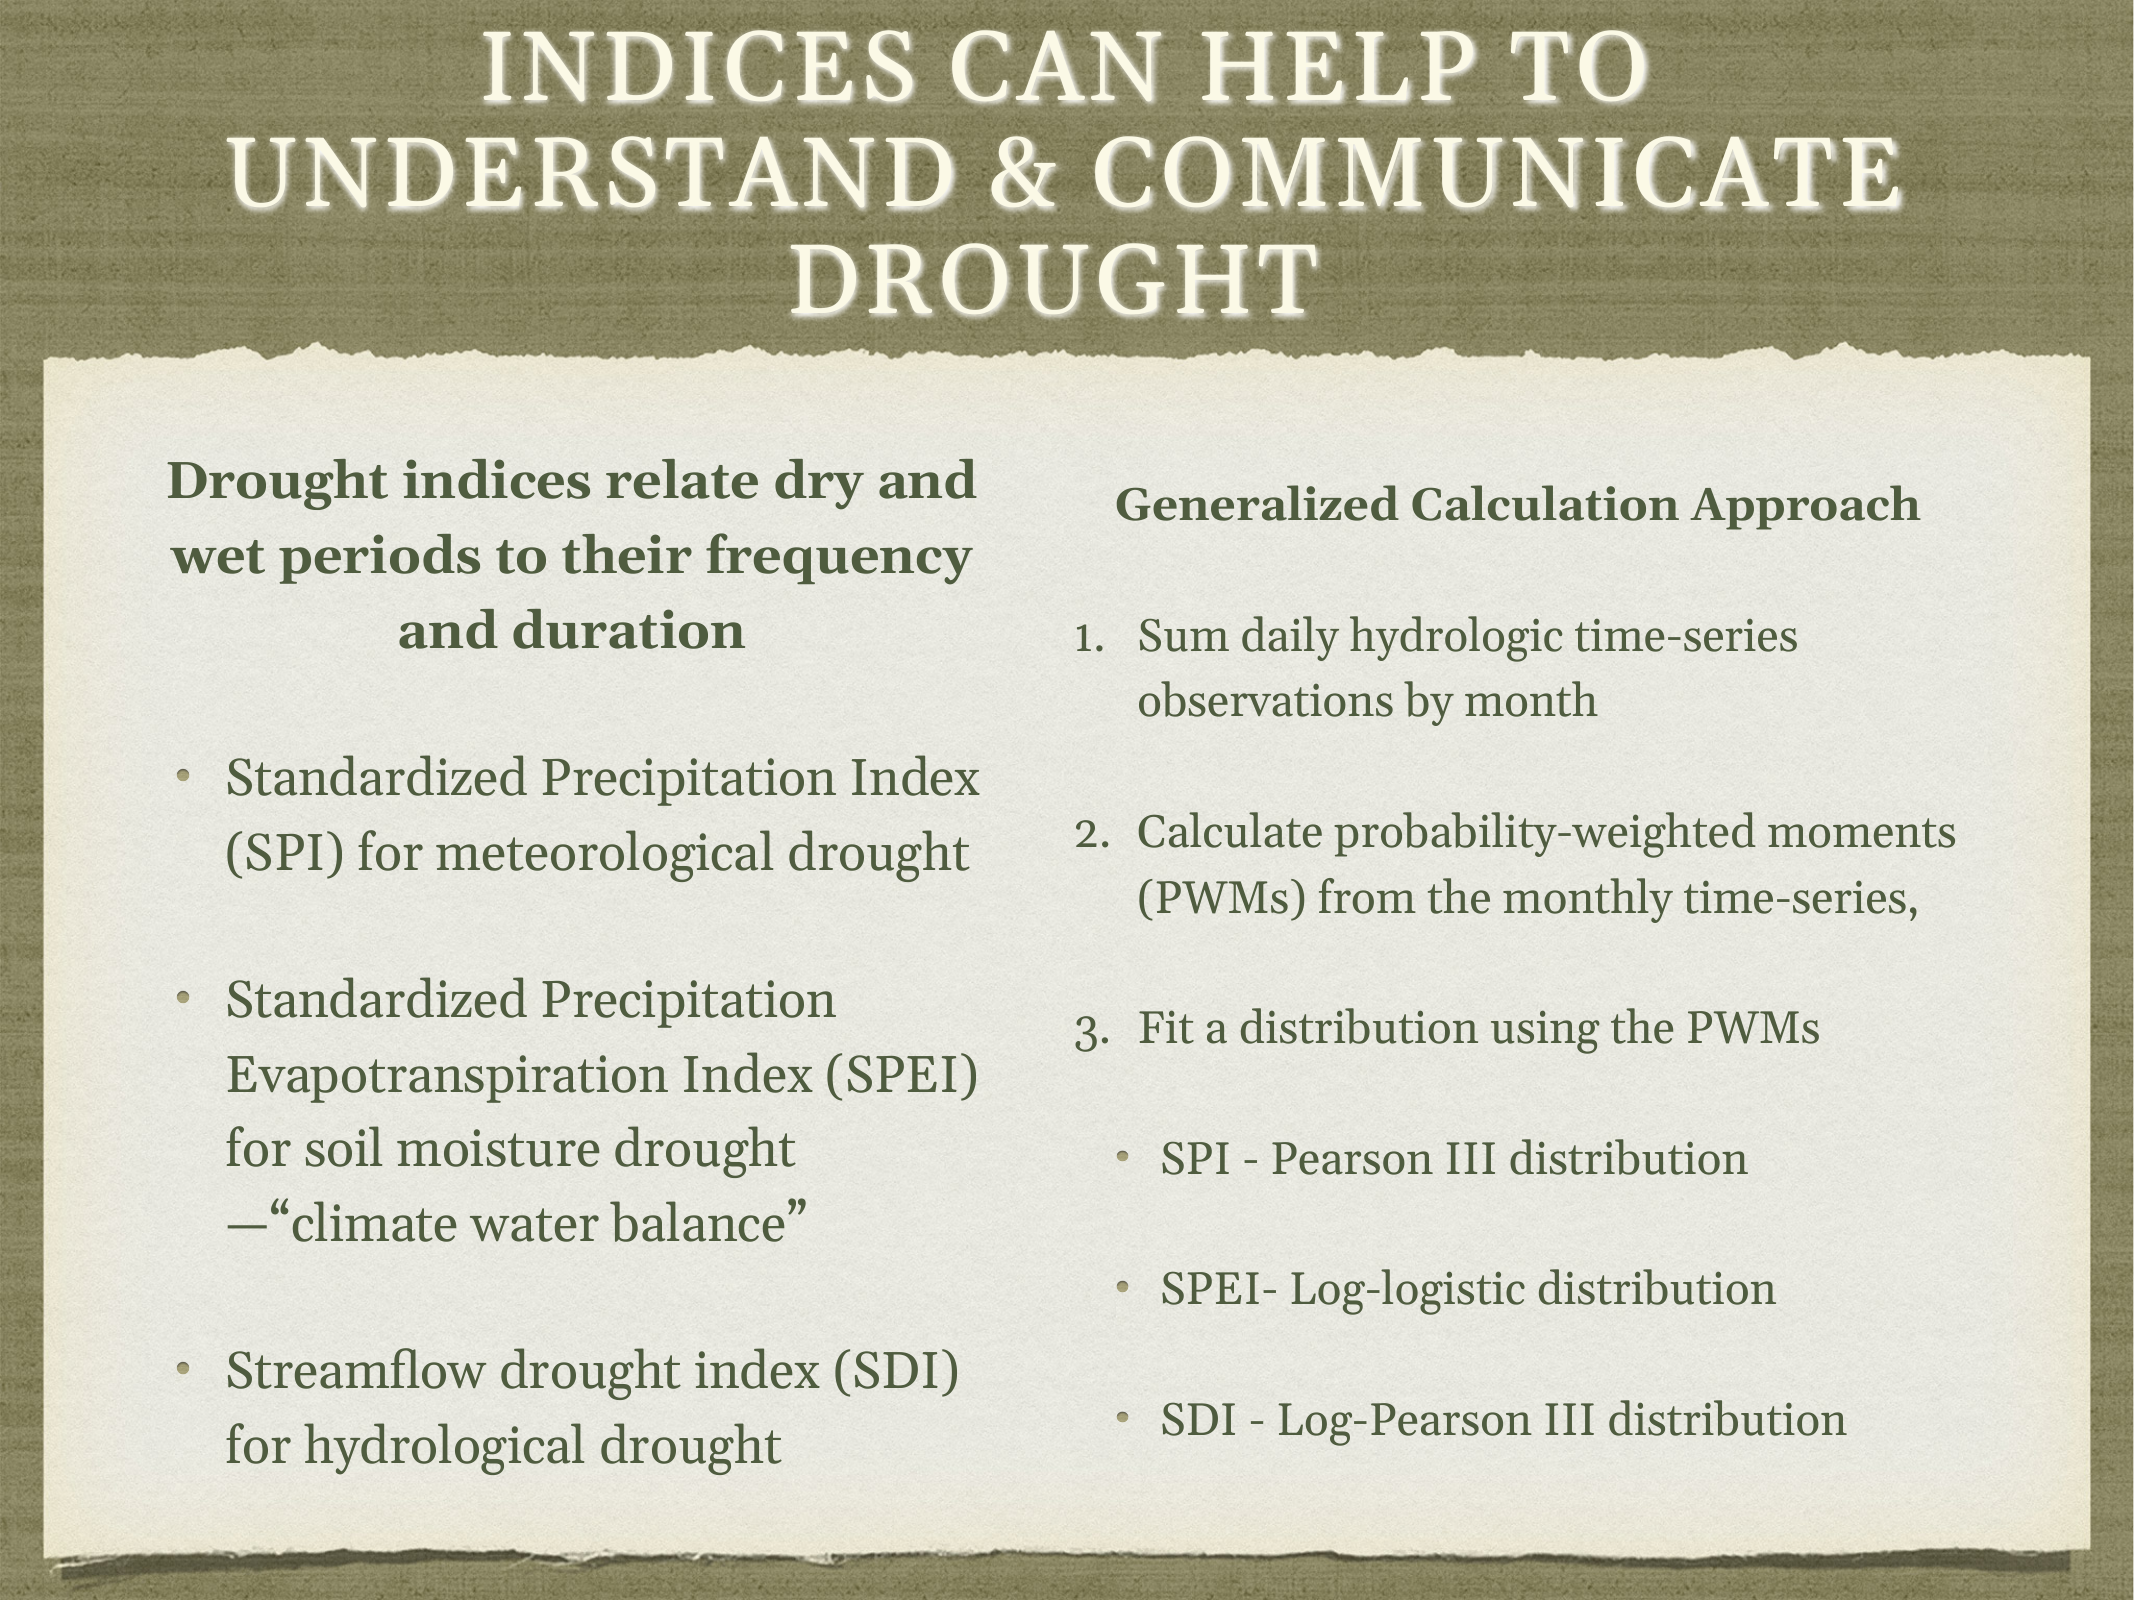

# indices Can Help to Understand & Communicate Drought
Drought indices relate dry and wet periods to their frequency and duration
Standardized Precipitation Index (SPI) for meteorological drought
Standardized Precipitation Evapotranspiration Index (SPEI) for soil moisture drought—“climate water balance”
Streamflow drought index (SDI) for hydrological drought
Generalized Calculation Approach
Sum daily hydrologic time-series observations by month
Calculate probability-weighted moments (PWMs) from the monthly time-series,
Fit a distribution using the PWMs
SPI - Pearson III distribution
SPEI- Log-logistic distribution
SDI - Log-Pearson III distribution